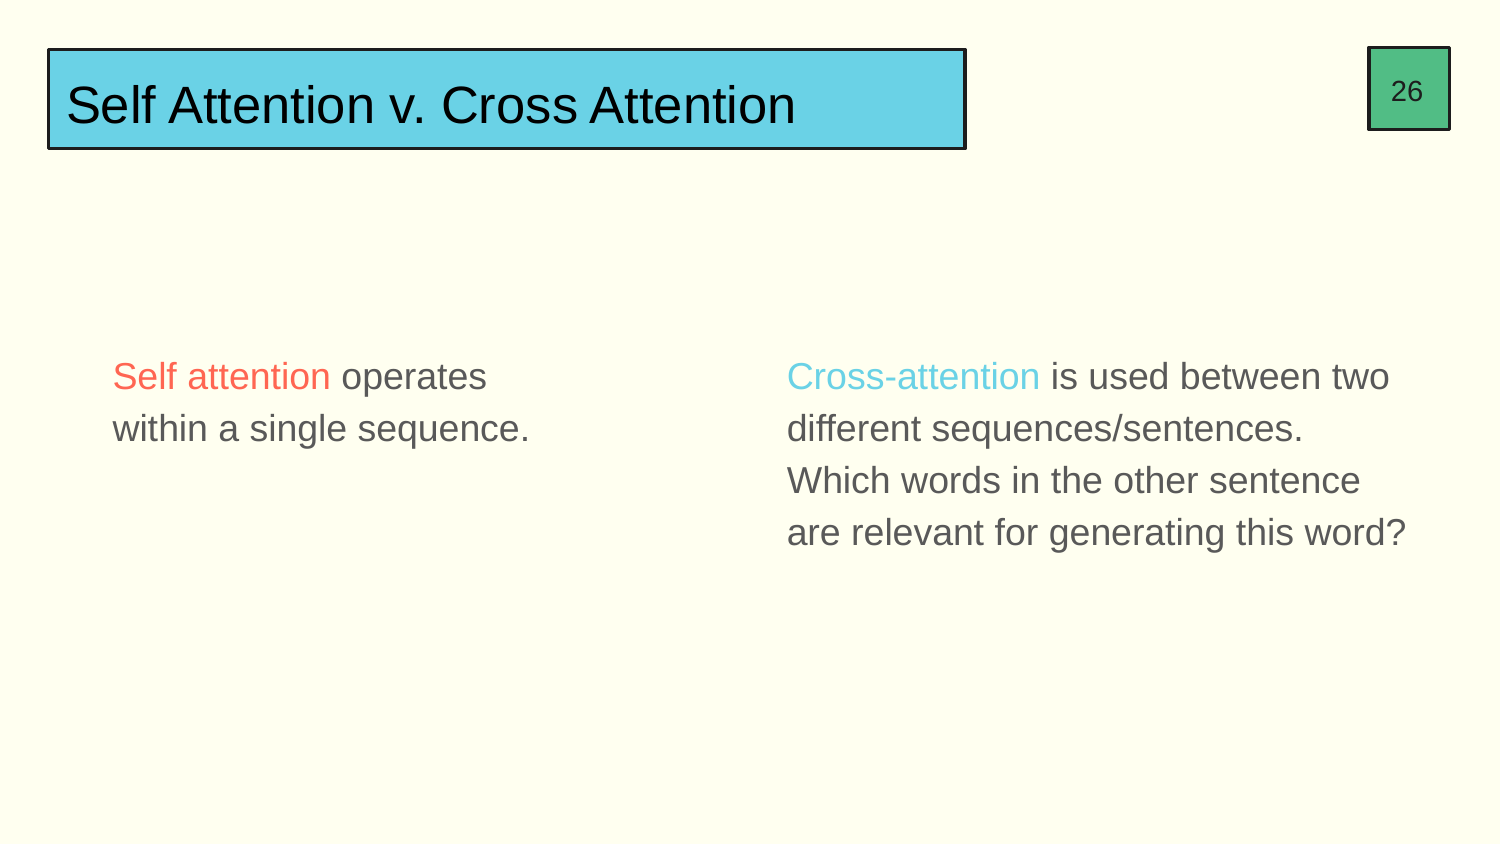

26
Self Attention v. Cross Attention
Self attention operates within a single sequence.
Cross-attention is used between two different sequences/sentences. Which words in the other sentence are relevant for generating this word?